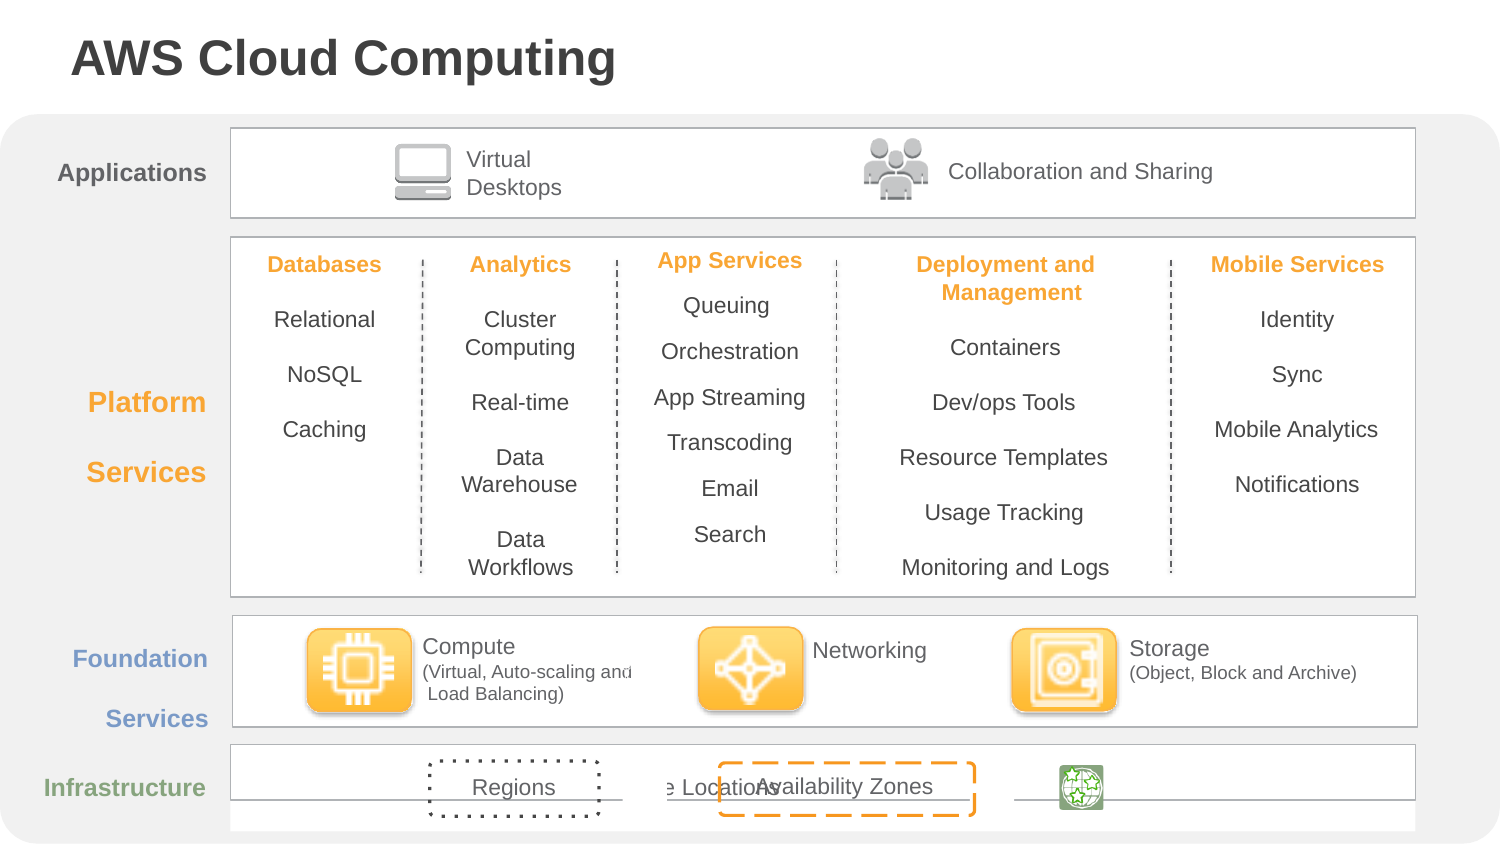

# AWS Cloud Computing

Virtual  Desktops
Applications
Collaboration and Sharing

App Services
Queuing  Orchestration
App Streaming  Transcoding  Email
Search
Databases
Analytics
Deployment and  Management
Mobile Services
Relational
Cluster  Computing
Identity
Containers
NoSQL
Sync
Platform  Services
Real-time
Dev/ops Tools
Caching
Mobile Analytics
Data  Warehouse
Resource Templates
Notifications
Usage Tracking
Data
Workflows
Monitoring and Logs

Compute
(Virtual, Auto-scaling and  Load Balancing)
Storage
(Object, Block and Archive)
Networking
Foundation  Services

Regions	Edge Locations

Infrastructure
Availability Zones
13